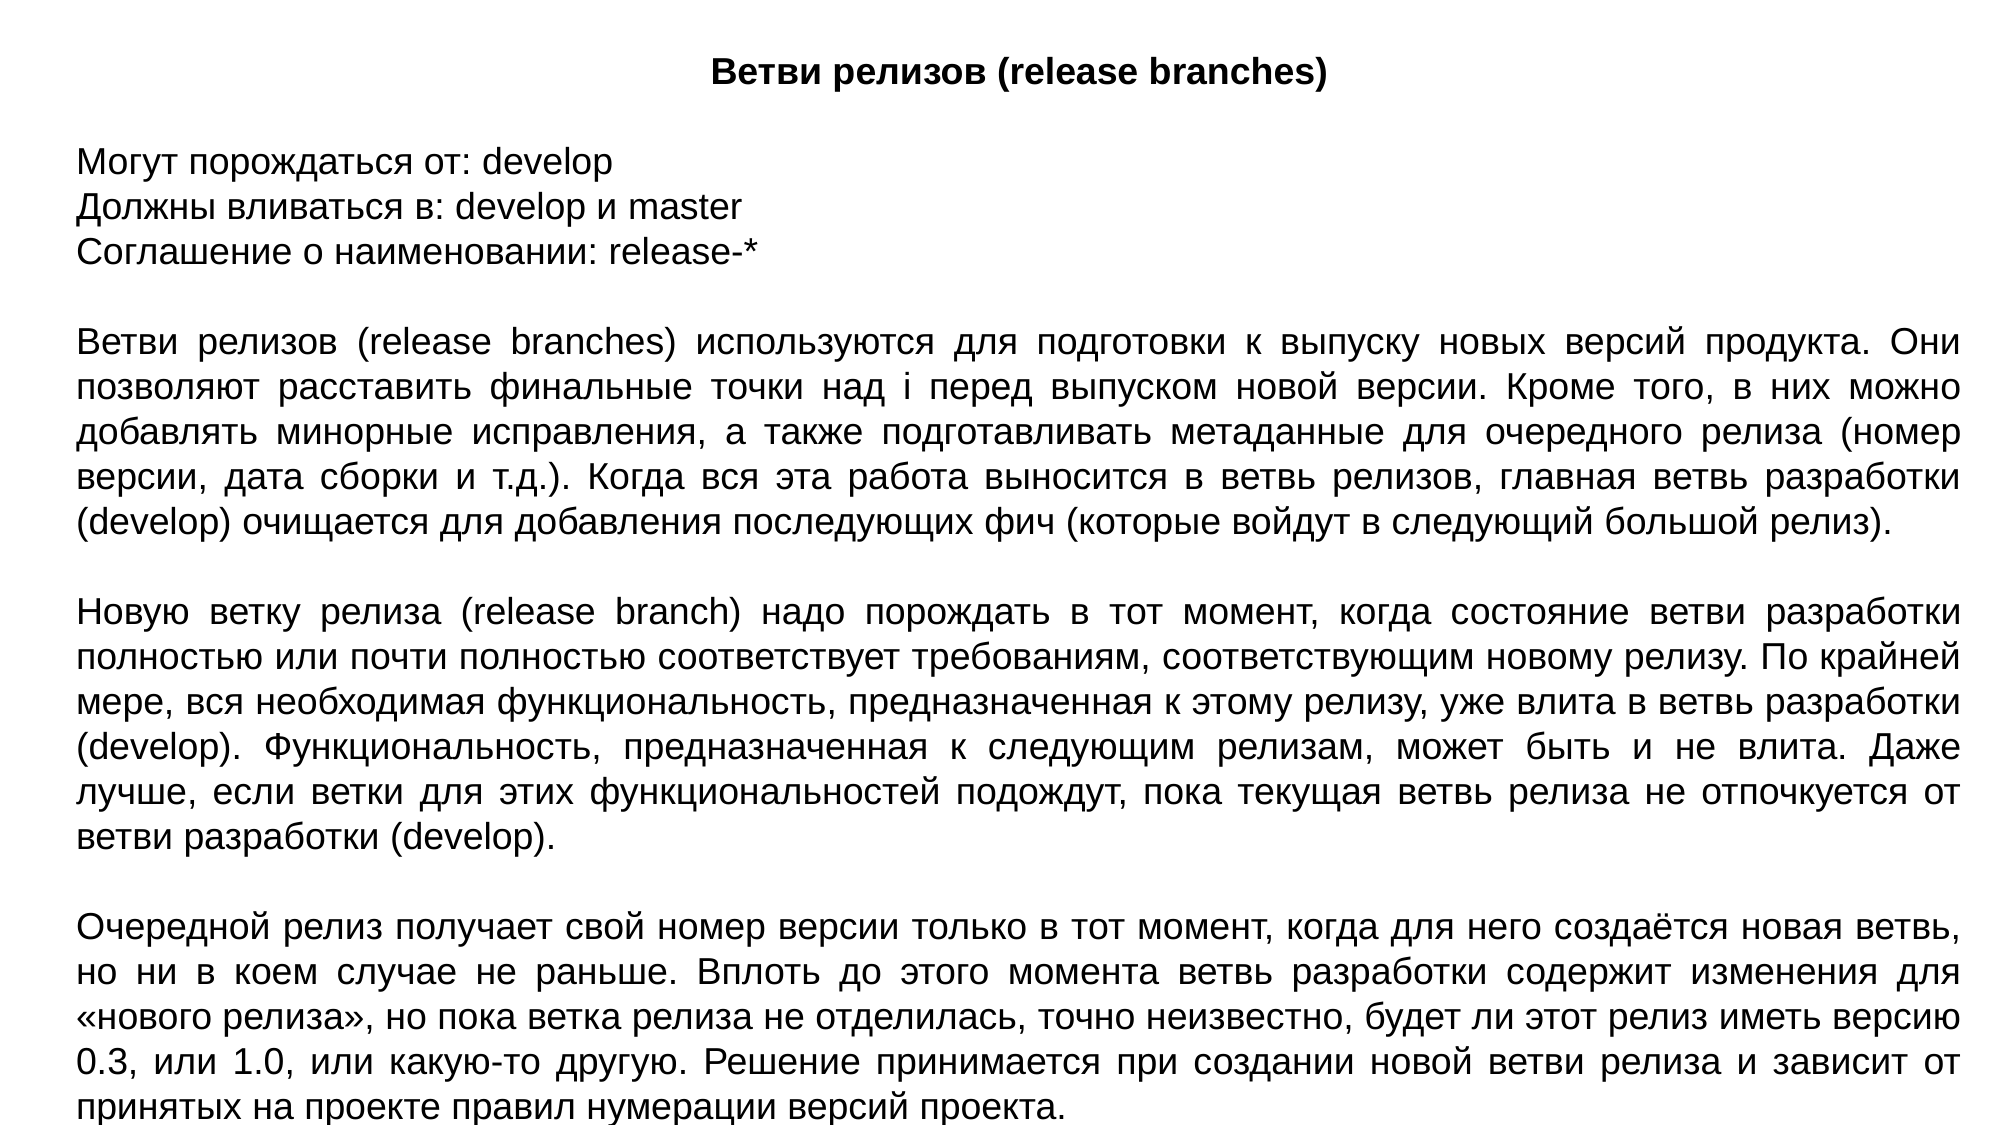

Ветви релизов (release branches)

Могут порождаться от: develop
Должны вливаться в: develop и master
Соглашение о наименовании: release-*

Ветви релизов (release branches) используются для подготовки к выпуску новых версий продукта. Они позволяют расставить финальные точки над i перед выпуском новой версии. Кроме того, в них можно добавлять минорные исправления, а также подготавливать метаданные для очередного релиза (номер версии, дата сборки и т.д.). Когда вся эта работа выносится в ветвь релизов, главная ветвь разработки (develop) очищается для добавления последующих фич (которые войдут в следующий большой релиз).

Новую ветку релиза (release branch) надо порождать в тот момент, когда состояние ветви разработки полностью или почти полностью соответствует требованиям, соответствующим новому релизу. По крайней мере, вся необходимая функциональность, предназначенная к этому релизу, уже влита в ветвь разработки (develop). Функциональность, предназначенная к следующим релизам, может быть и не влита. Даже лучше, если ветки для этих функциональностей подождут, пока текущая ветвь релиза не отпочкуется от ветви разработки (develop).

Очередной релиз получает свой номер версии только в тот момент, когда для него создаётся новая ветвь, но ни в коем случае не раньше. Вплоть до этого момента ветвь разработки содержит изменения для «нового релиза», но пока ветка релиза не отделилась, точно неизвестно, будет ли этот релиз иметь версию 0.3, или 1.0, или какую-то другую. Решение принимается при создании новой ветви релиза и зависит от принятых на проекте правил нумерации версий проекта.